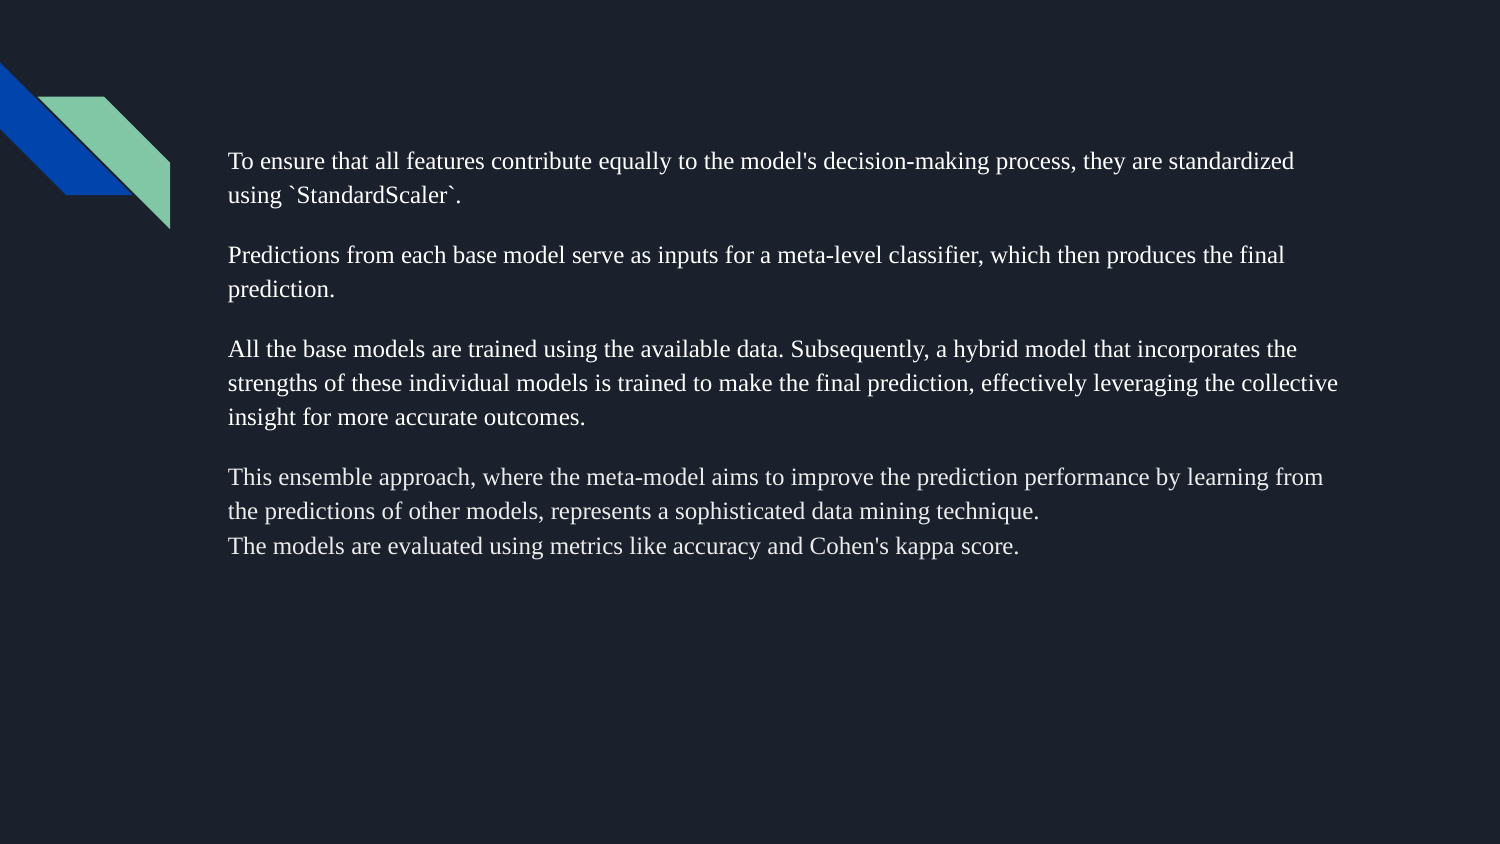

To ensure that all features contribute equally to the model's decision-making process, they are standardized using `StandardScaler`.
Predictions from each base model serve as inputs for a meta-level classifier, which then produces the final prediction.
All the base models are trained using the available data. Subsequently, a hybrid model that incorporates the strengths of these individual models is trained to make the final prediction, effectively leveraging the collective insight for more accurate outcomes.
This ensemble approach, where the meta-model aims to improve the prediction performance by learning from the predictions of other models, represents a sophisticated data mining technique.
The models are evaluated using metrics like accuracy and Cohen's kappa score.